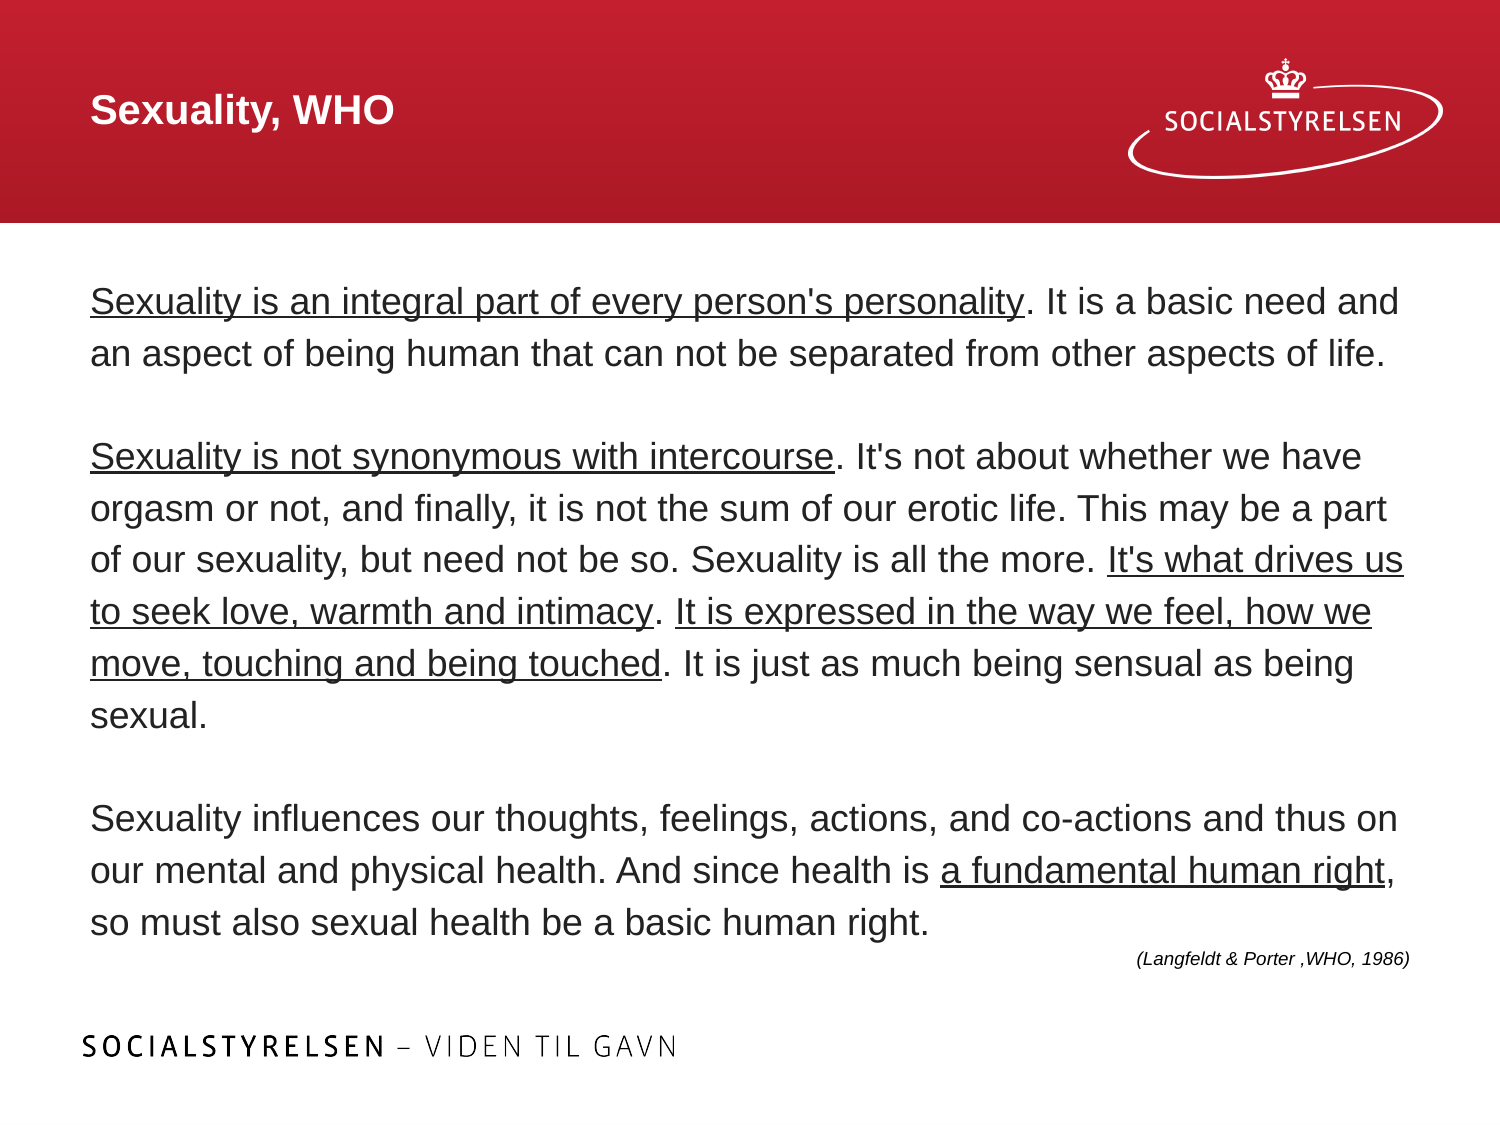

# Sexuality, WHO
Sexuality is an integral part of every person's personality. It is a basic need and an aspect of being human that can not be separated from other aspects of life.
Sexuality is not synonymous with intercourse. It's not about whether we have orgasm or not, and finally, it is not the sum of our erotic life. This may be a part of our sexuality, but need not be so. Sexuality is all the more. It's what drives us to seek love, warmth and intimacy. It is expressed in the way we feel, how we move, touching and being touched. It is just as much being sensual as being sexual.
Sexuality influences our thoughts, feelings, actions, and co-actions and thus on our mental and physical health. And since health is a fundamental human right, so must also sexual health be a basic human right.
(Langfeldt & Porter ,WHO, 1986)